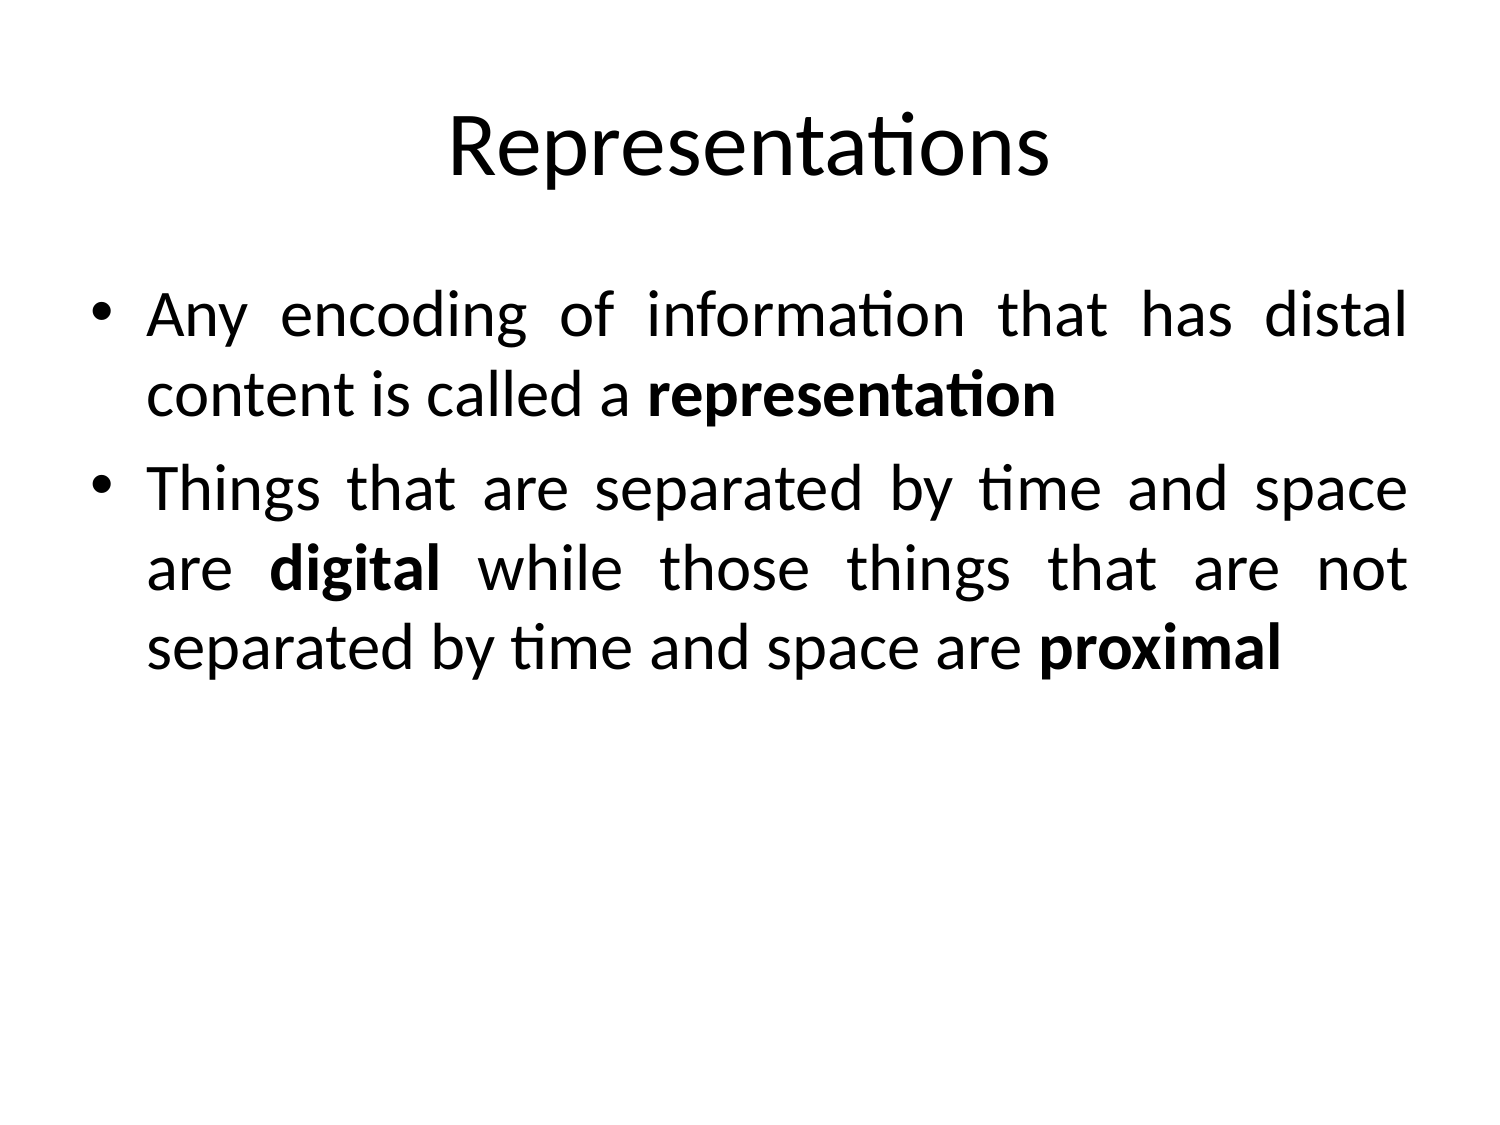

# Representations
Any encoding of information that has distal content is called a representation
Things that are separated by time and space are digital while those things that are not separated by time and space are proximal